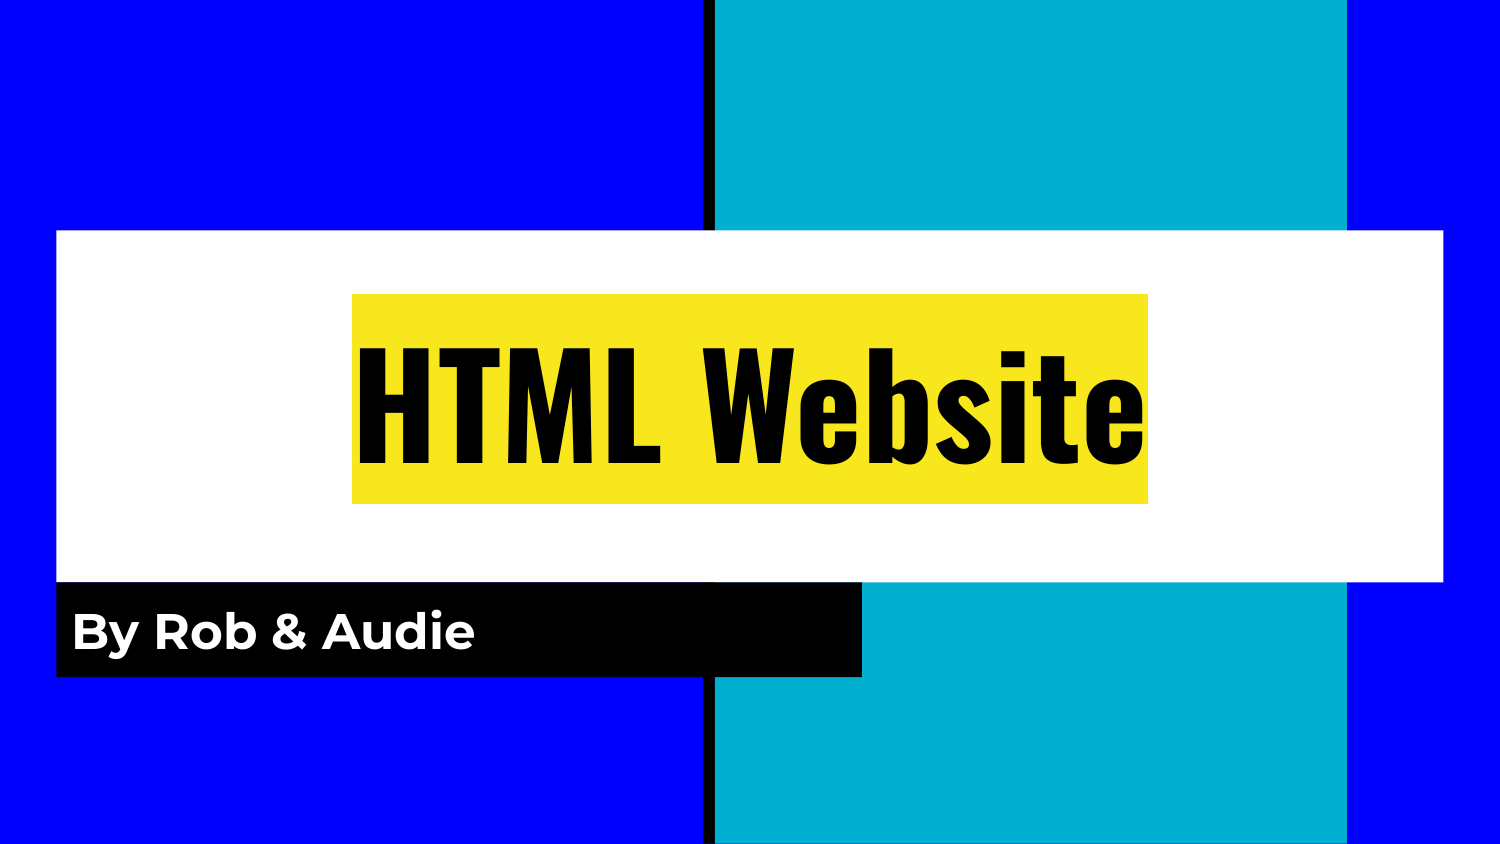

# HTML Website
By Rob & Audie